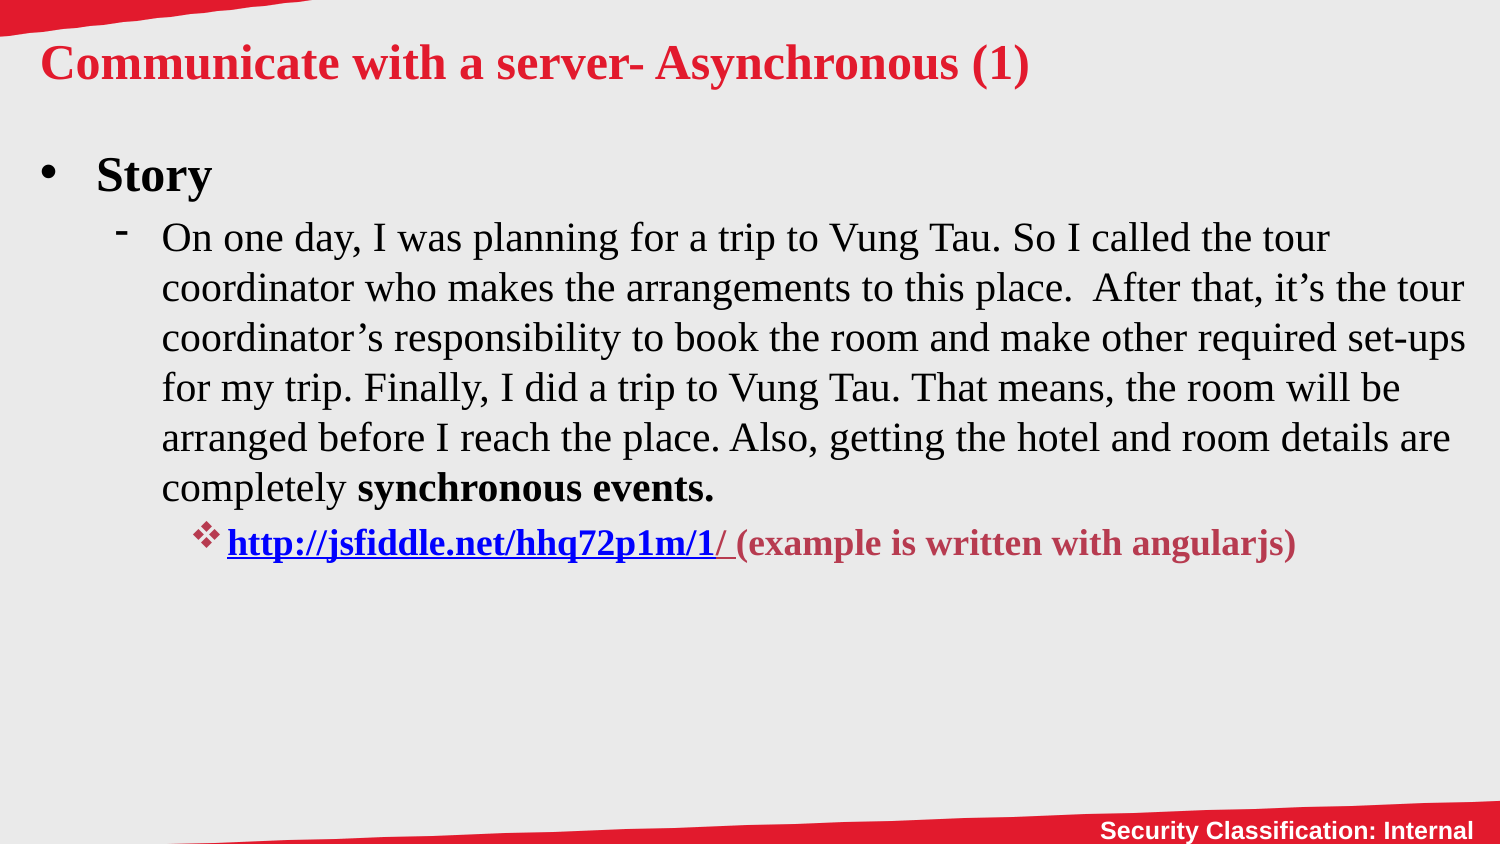

# Communicate with a server- Asynchronous (1)
Story
On one day, I was planning for a trip to Vung Tau. So I called the tour coordinator who makes the arrangements to this place.  After that, it’s the tour coordinator’s responsibility to book the room and make other required set-ups for my trip. Finally, I did a trip to Vung Tau. That means, the room will be arranged before I reach the place. Also, getting the hotel and room details are completely synchronous events.
http://jsfiddle.net/hhq72p1m/1/ (example is written with angularjs)